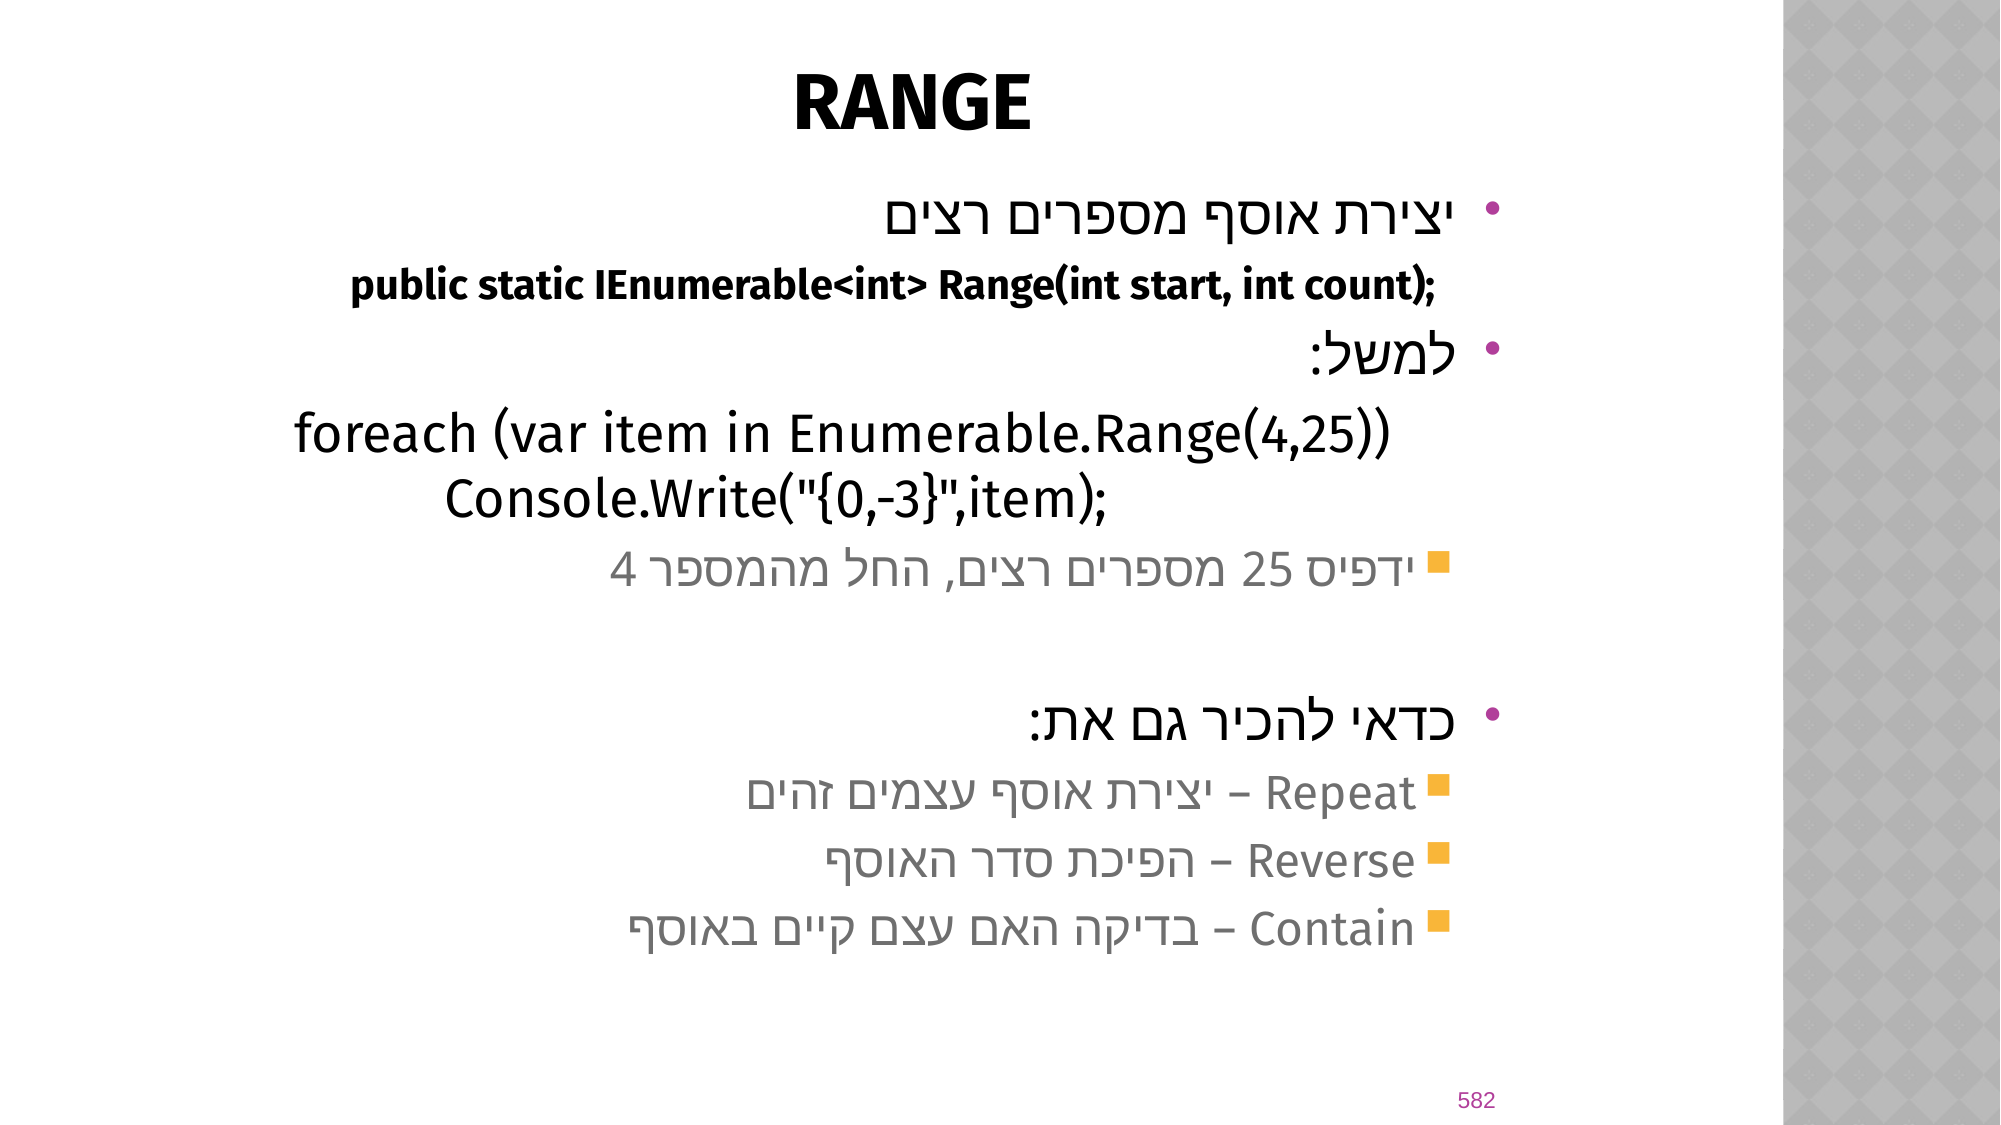

# RANGE
יצירת אוסף מספרים רצים
public static IEnumerable<int> Range(int start, int count);
למשל:
foreach (var item in Enumerable.Range(4,25))         	Console.Write("{0,-3}",item);
ידפיס 25 מספרים רצים, החל מהמספר 4

כדאי להכיר גם את:
Repeat – יצירת אוסף עצמים זהים
Reverse – הפיכת סדר האוסף
Contain – בדיקה האם עצם קיים באוסף
582